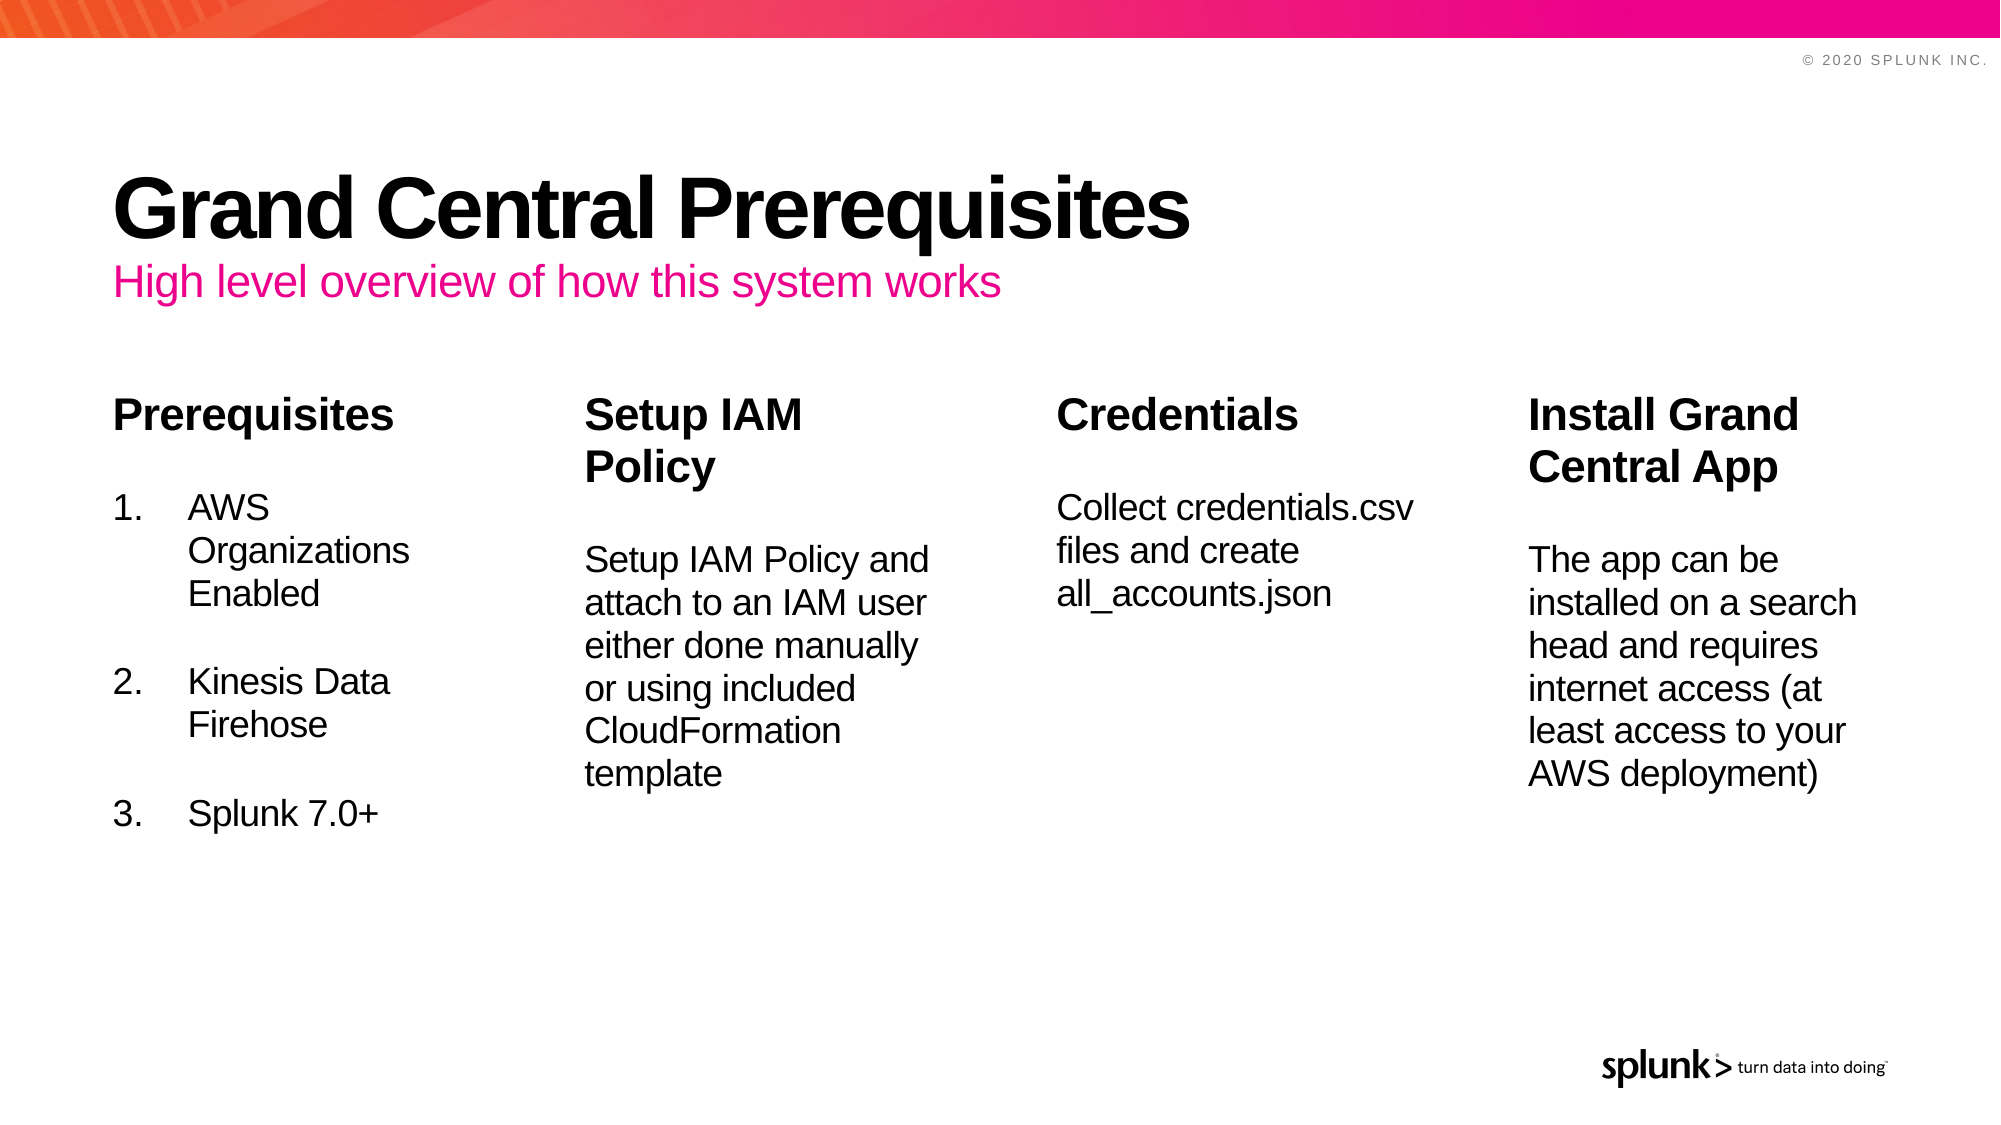

# Grand Central Prerequisites
High level overview of how this system works
Prerequisites
AWS Organizations Enabled
Kinesis Data Firehose
Splunk 7.0+

Setup IAM Policy
Setup IAM Policy and attach to an IAM user either done manually or using included CloudFormation template
Credentials
Collect credentials.csv files and create all_accounts.json

Install Grand Central App
The app can be installed on a search head and requires internet access (at least access to your AWS deployment)